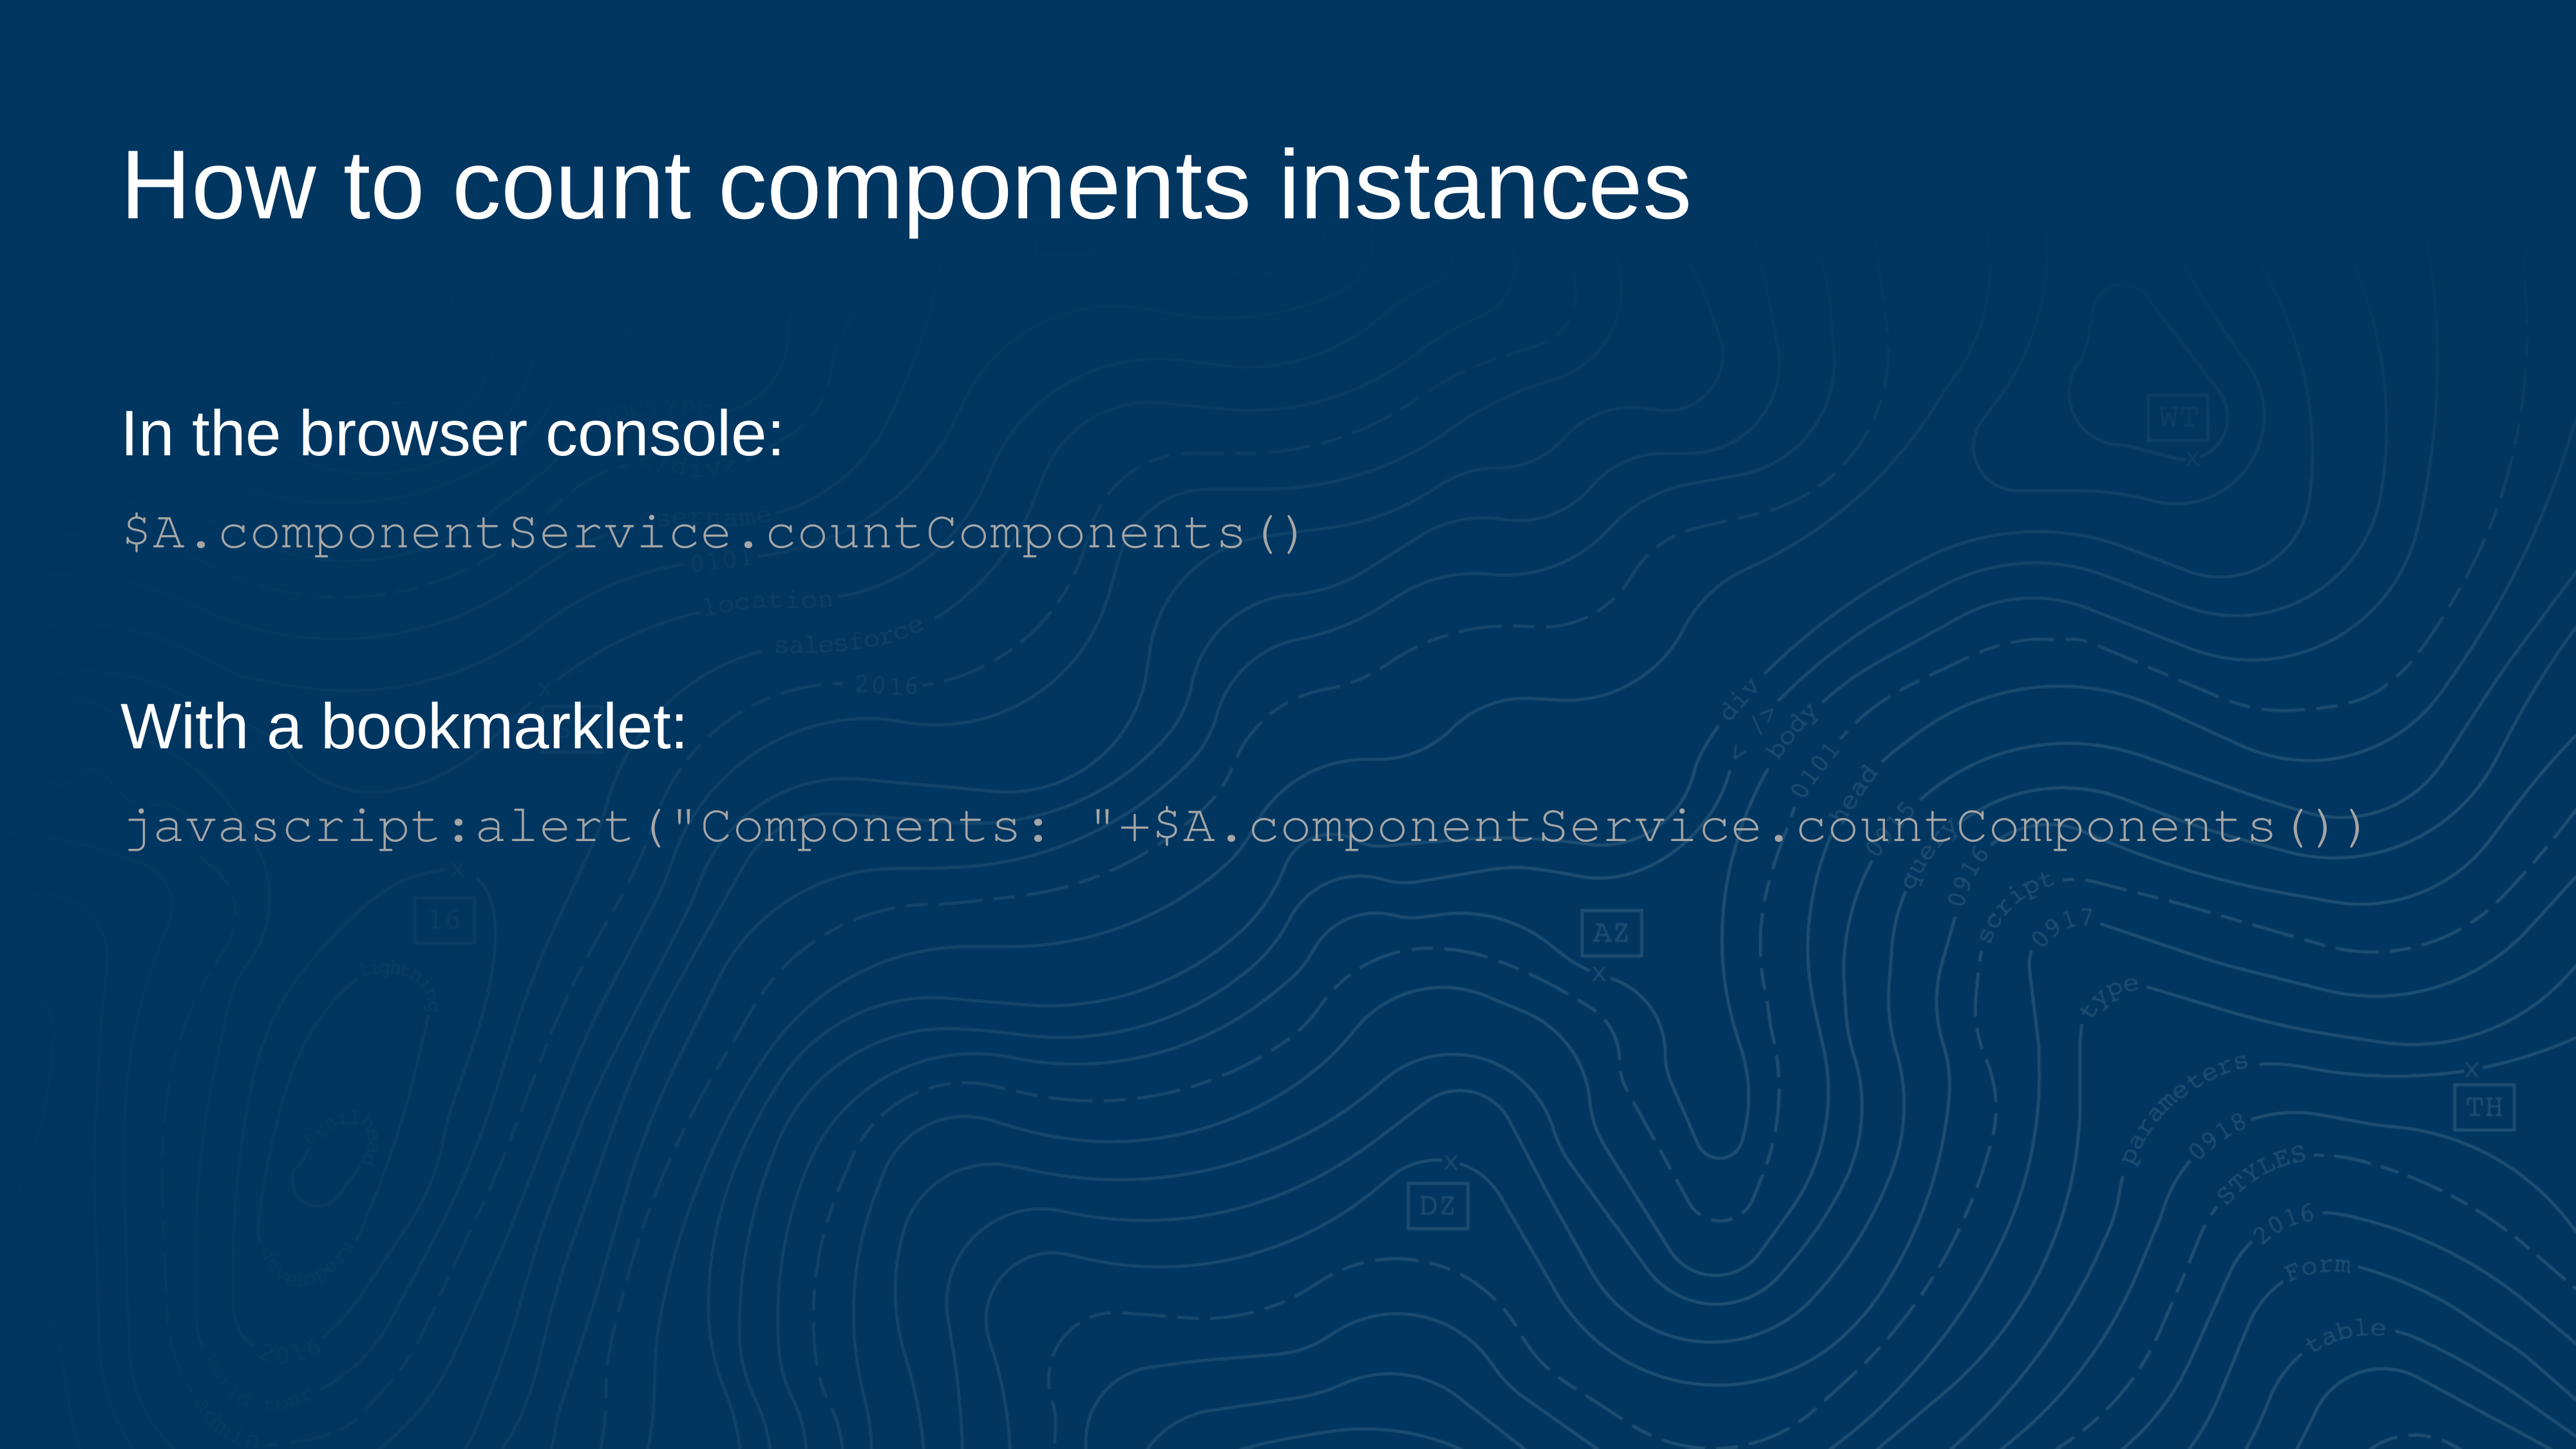

# How to count components instances
In the browser console:
$A.componentService.countComponents()

With a bookmarklet:
javascript:alert("Components: "+$A.componentService.countComponents())